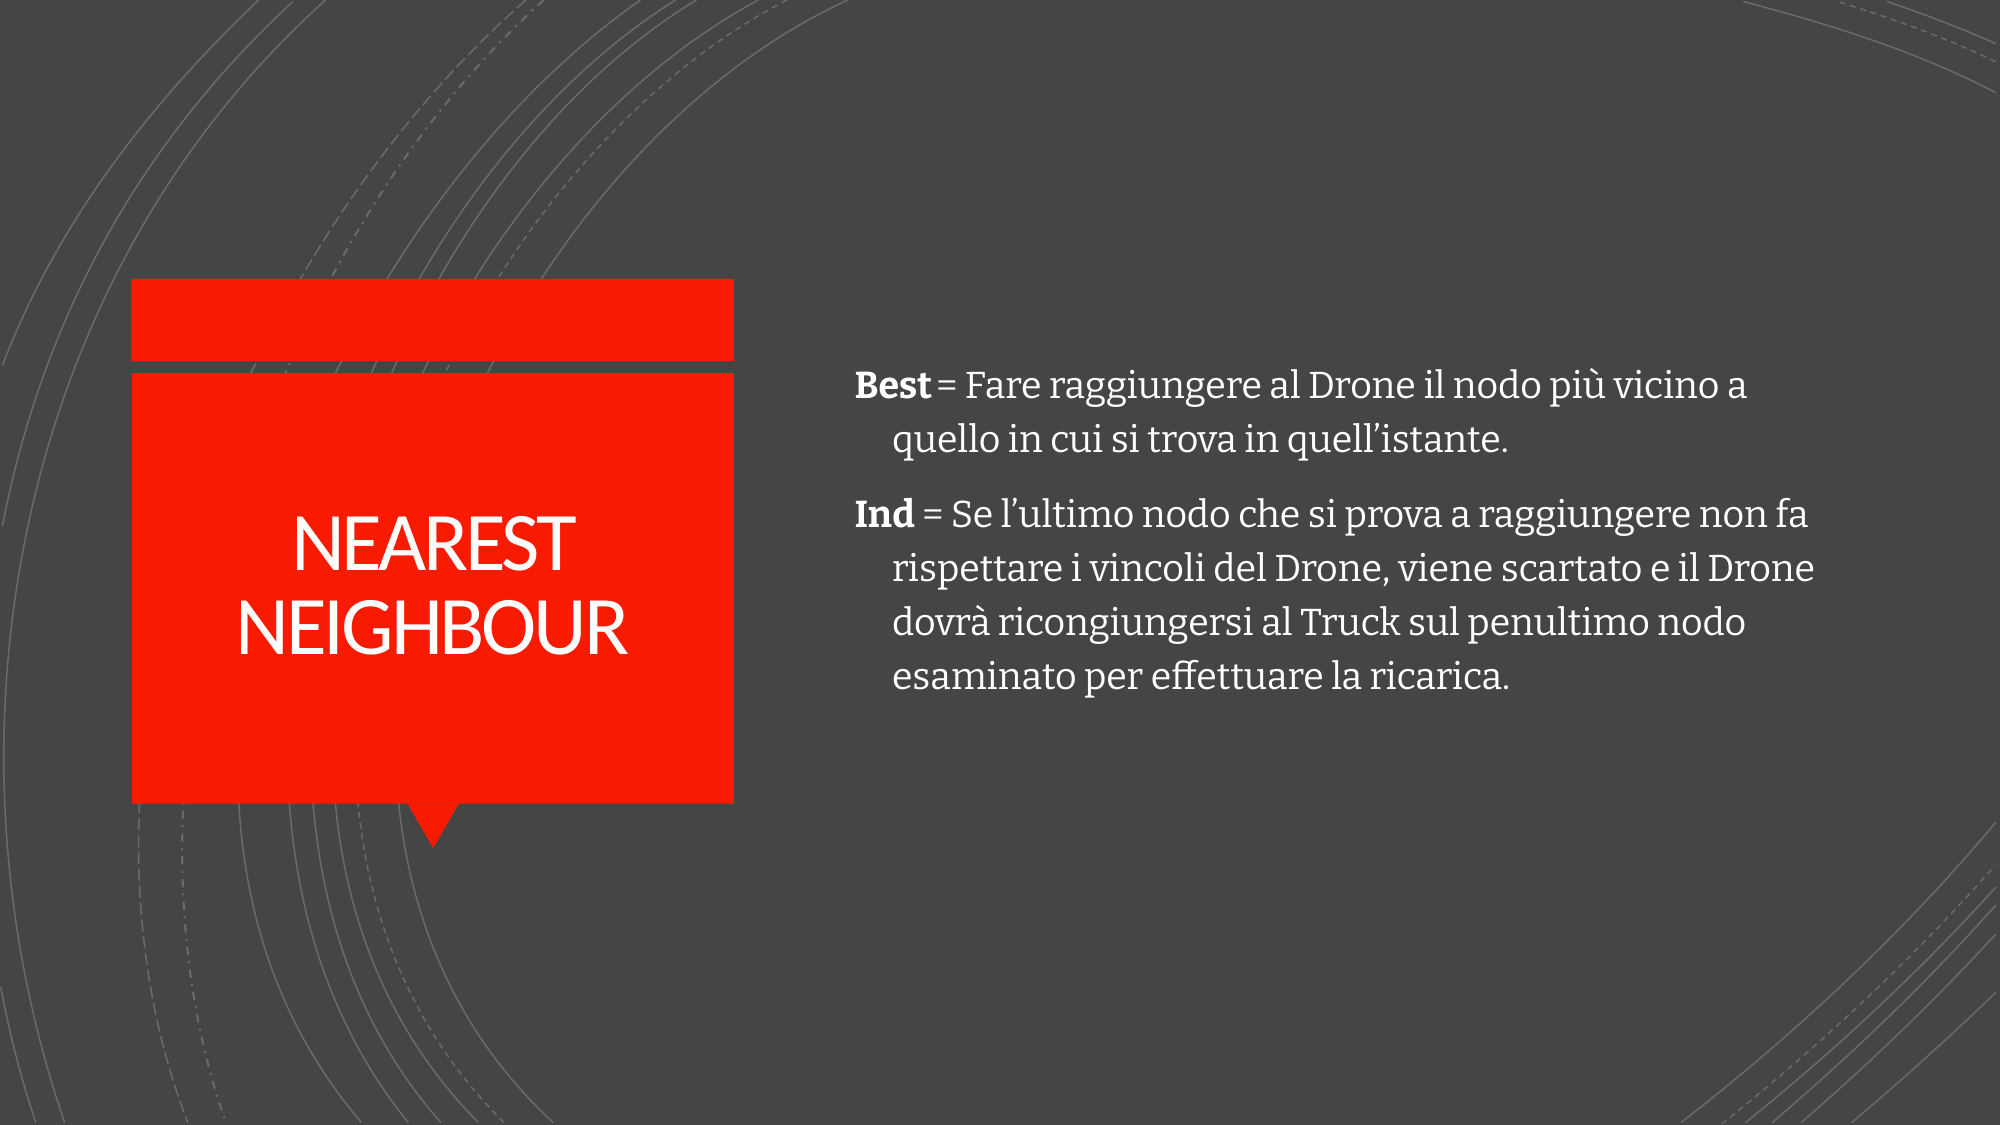

Best = Fare raggiungere al Drone il nodo più vicino a quello in cui si trova in quell’istante.
Ind = Se l’ultimo nodo che si prova a raggiungere non fa rispettare i vincoli del Drone, viene scartato e il Drone dovrà ricongiungersi al Truck sul penultimo nodo esaminato per effettuare la ricarica.

# NEAREST NEIGHBOUR